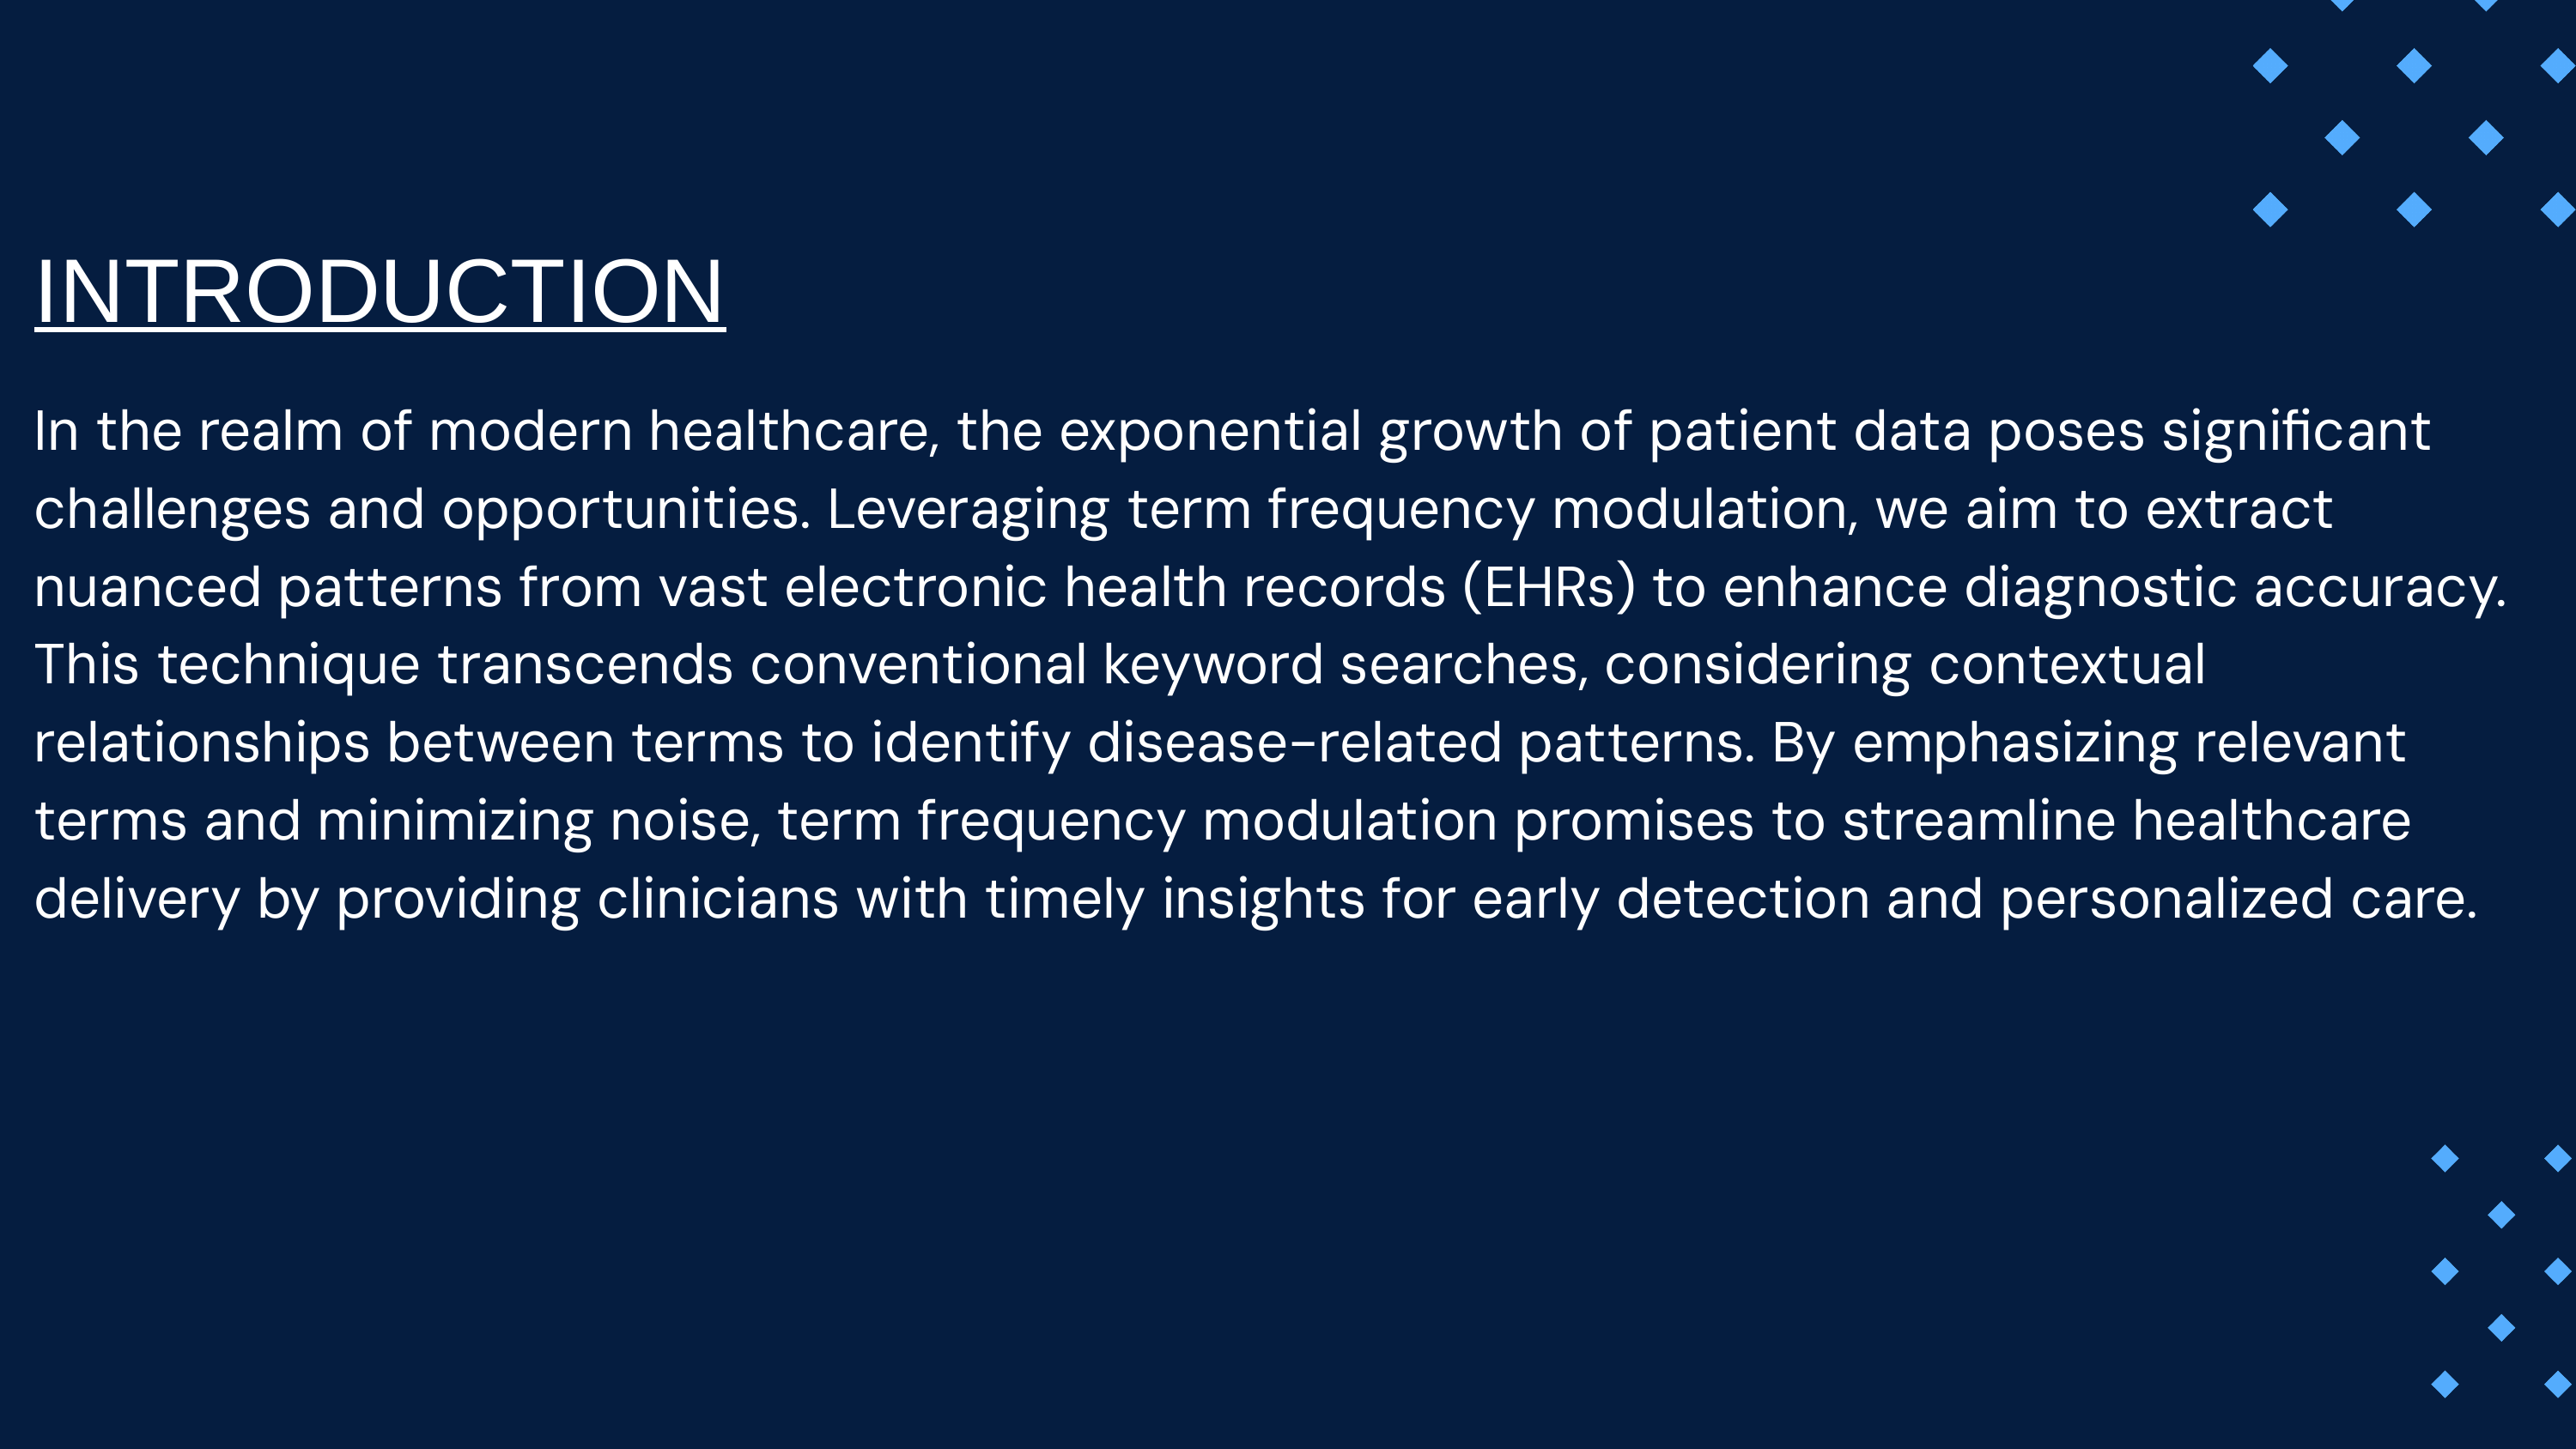

INTRODUCTION
In the realm of modern healthcare, the exponential growth of patient data poses significant challenges and opportunities. Leveraging term frequency modulation, we aim to extract nuanced patterns from vast electronic health records (EHRs) to enhance diagnostic accuracy. This technique transcends conventional keyword searches, considering contextual relationships between terms to identify disease-related patterns. By emphasizing relevant terms and minimizing noise, term frequency modulation promises to streamline healthcare delivery by providing clinicians with timely insights for early detection and personalized care.